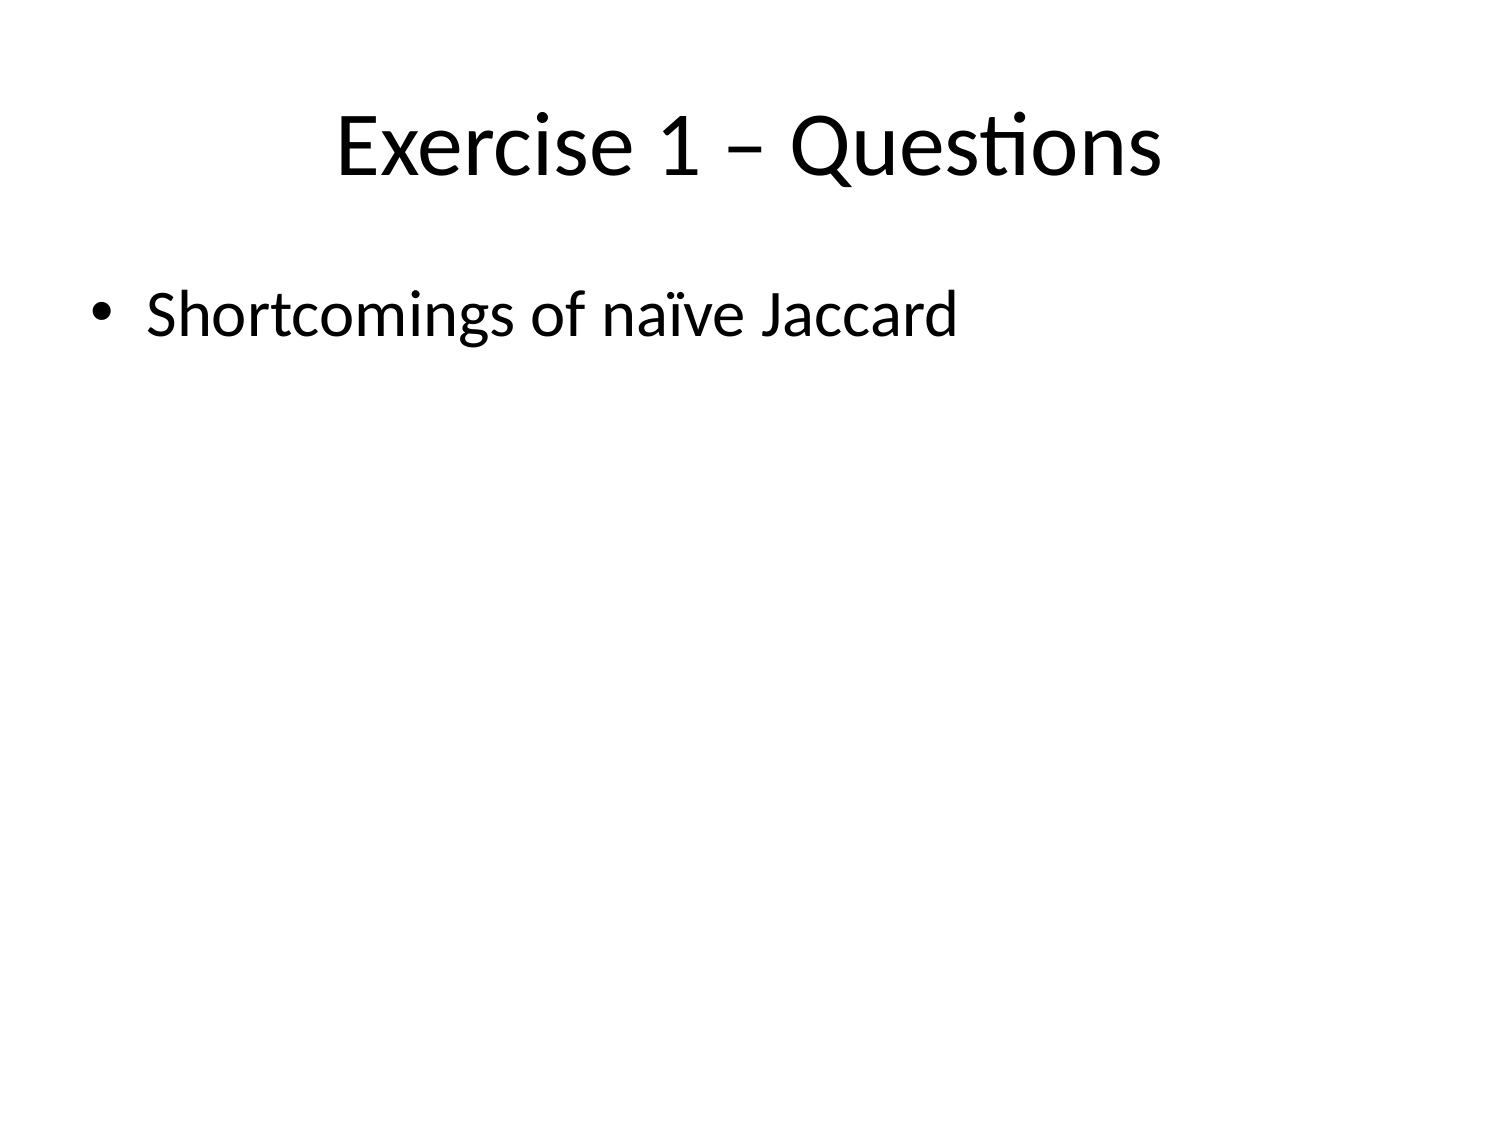

# Exercise 1 – Questions
Shortcomings of naïve Jaccard